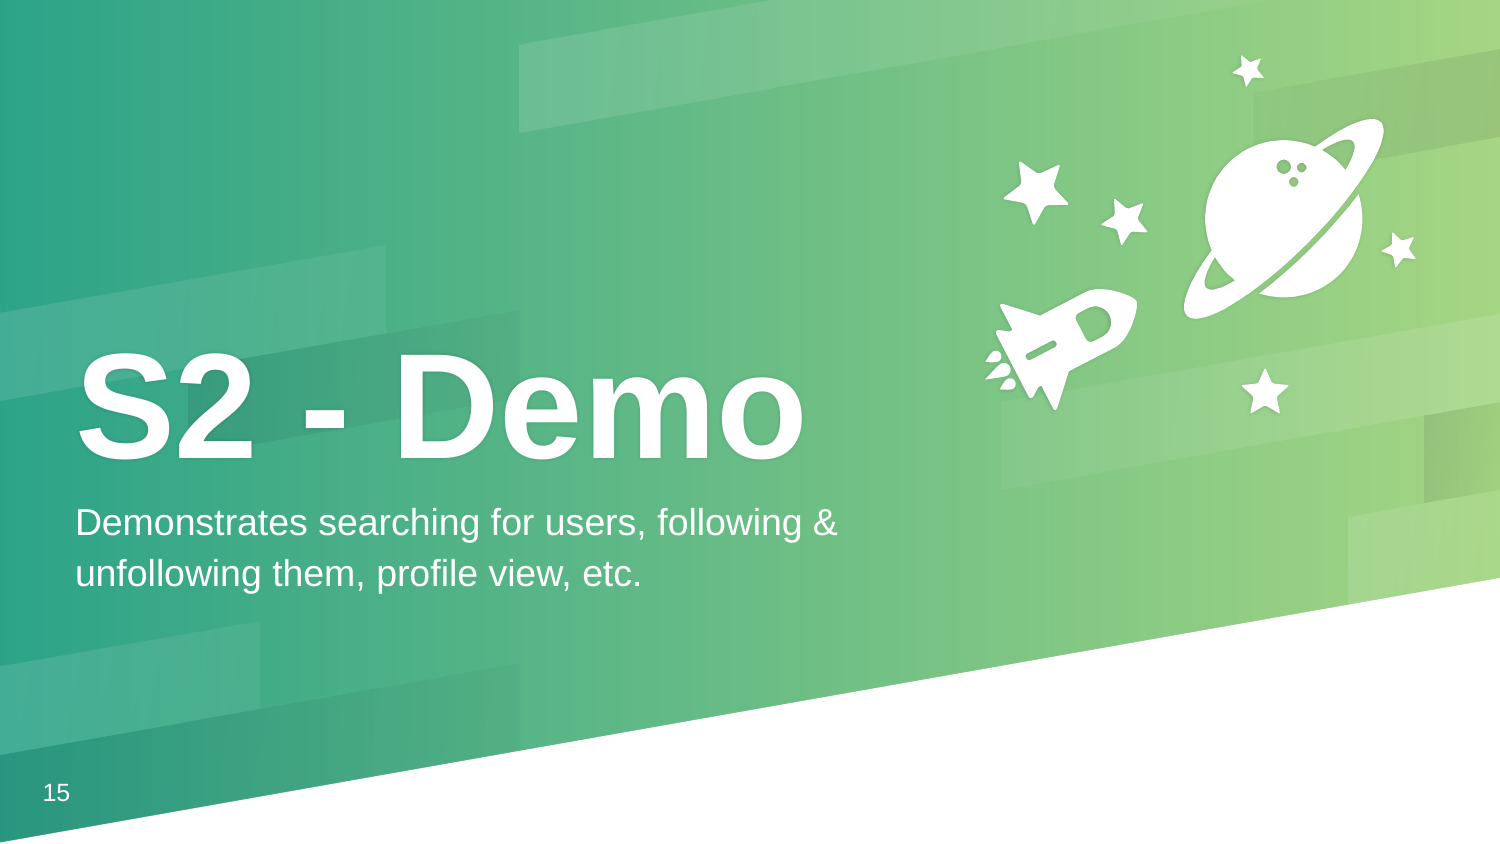

S2 - Demo

Demonstrates searching for users, following & unfollowing them, profile view, etc.
15